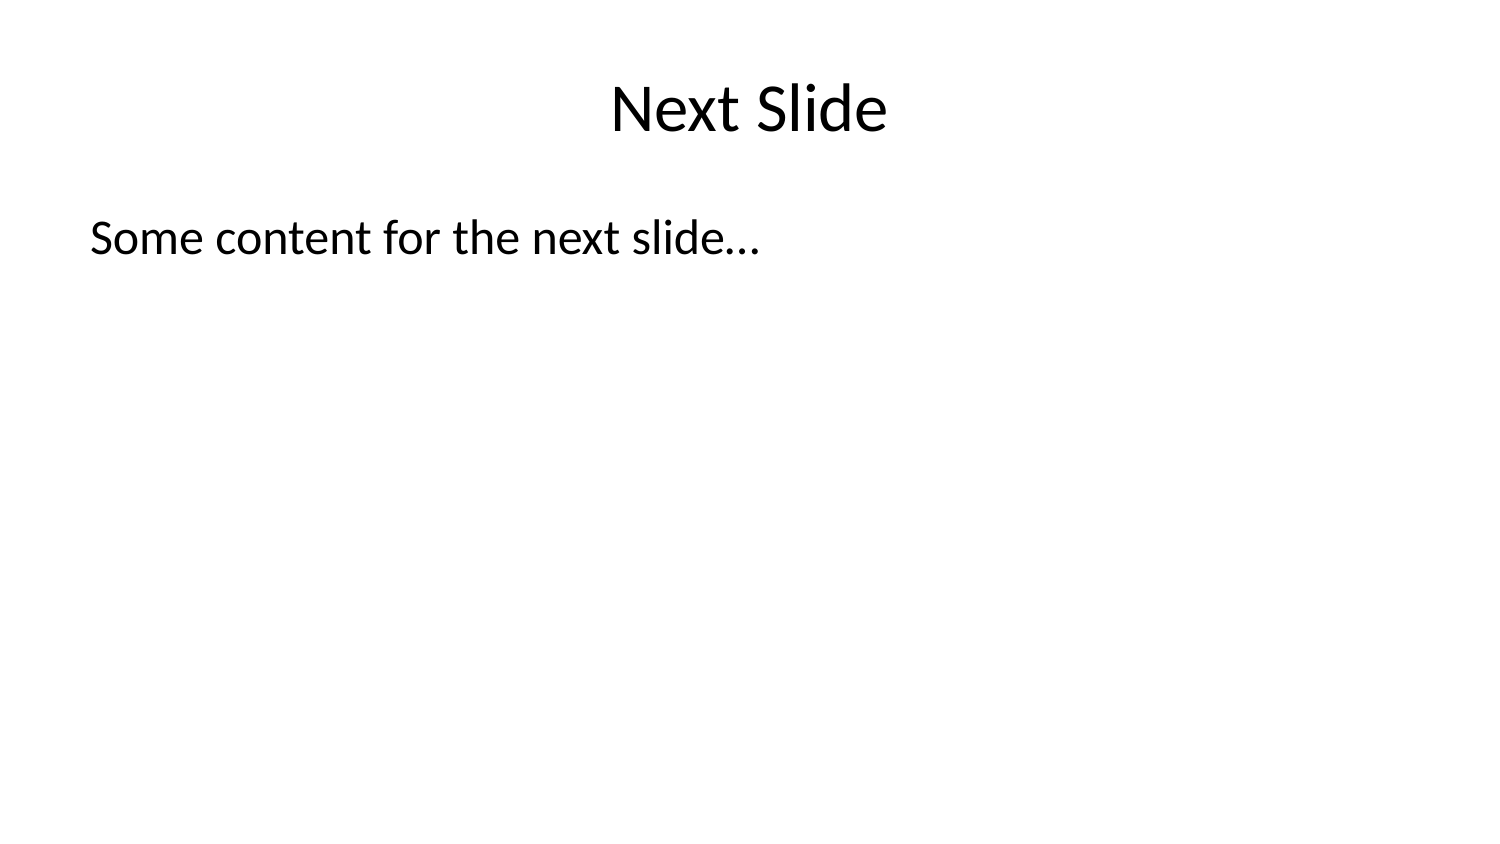

# Next Slide
Some content for the next slide…